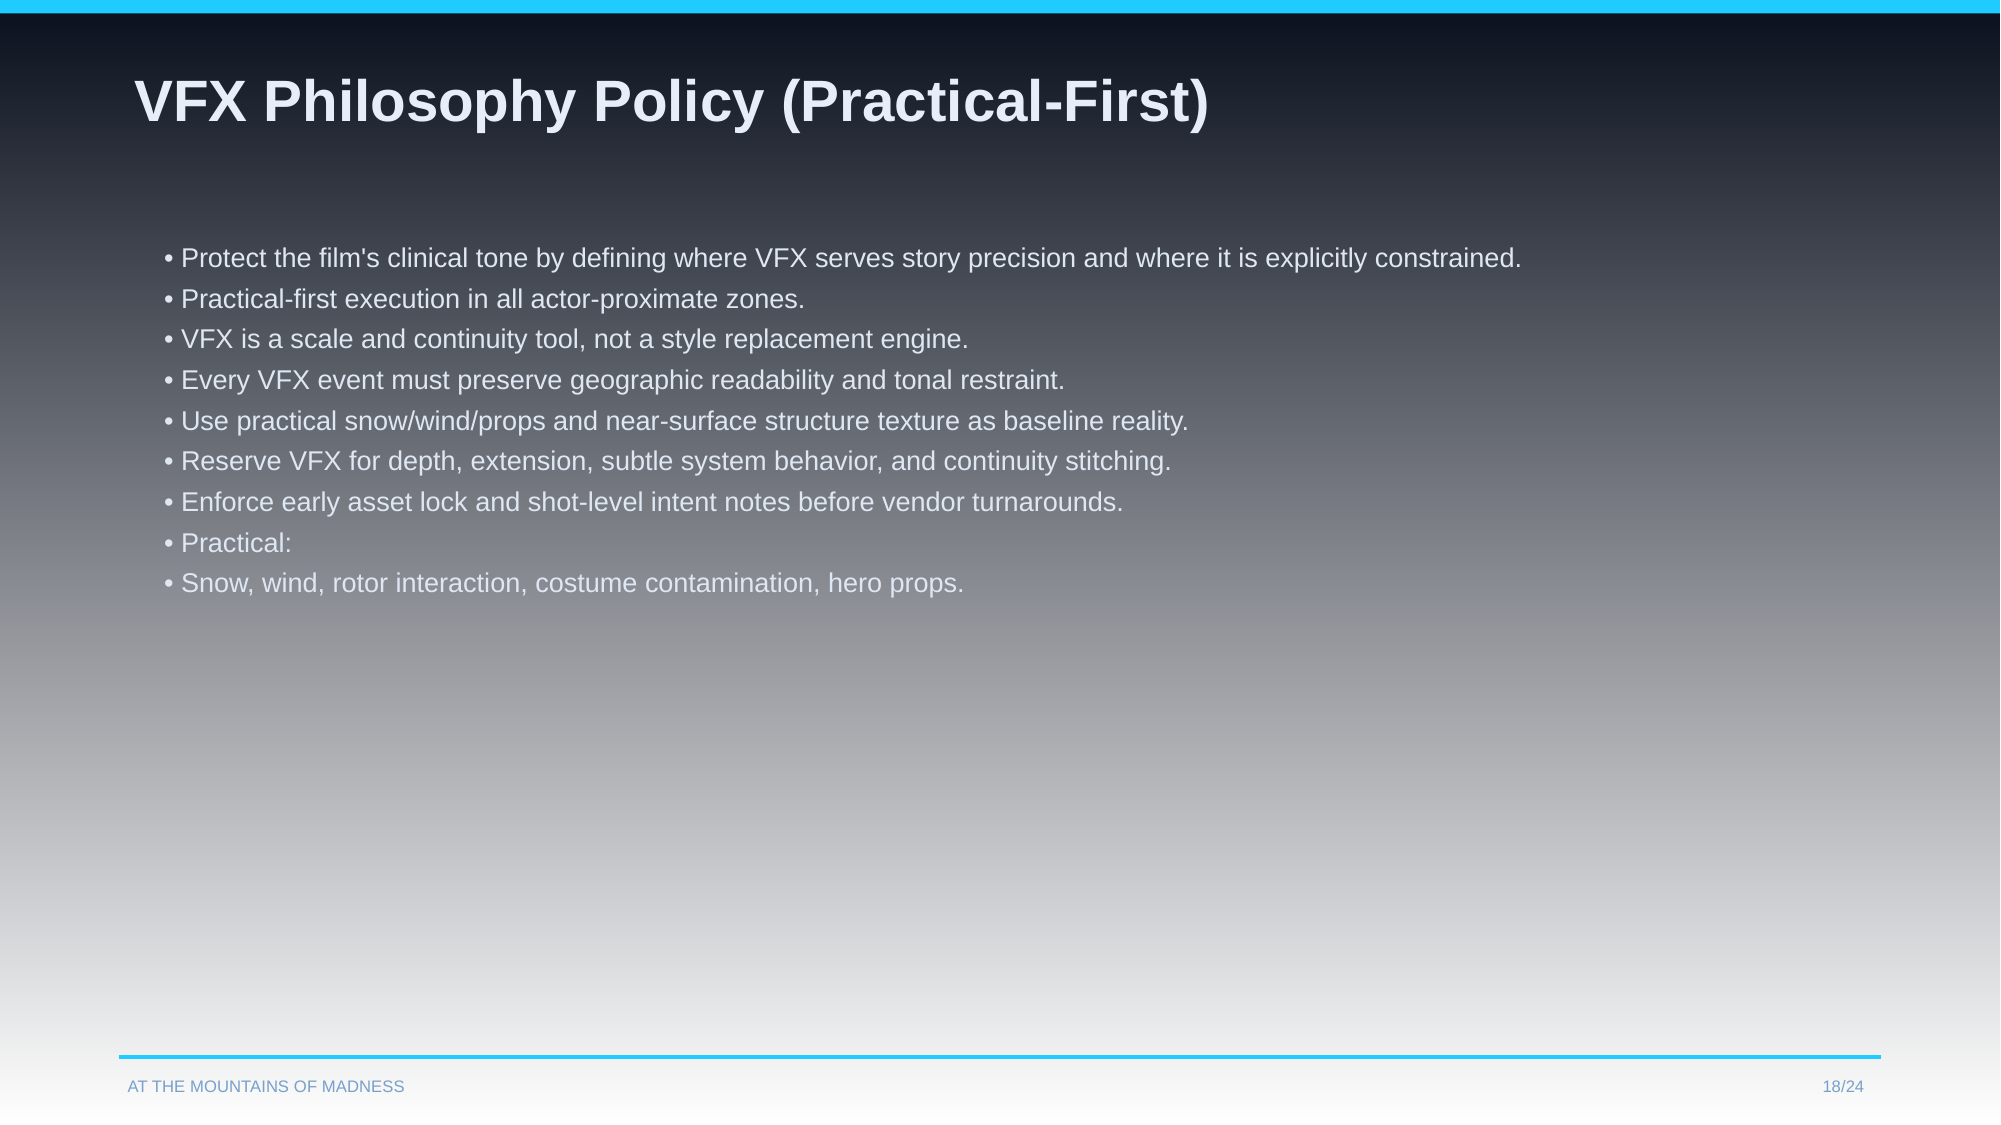

VFX Philosophy Policy (Practical-First)
• Protect the film's clinical tone by defining where VFX serves story precision and where it is explicitly constrained.
• Practical-first execution in all actor-proximate zones.
• VFX is a scale and continuity tool, not a style replacement engine.
• Every VFX event must preserve geographic readability and tonal restraint.
• Use practical snow/wind/props and near-surface structure texture as baseline reality.
• Reserve VFX for depth, extension, subtle system behavior, and continuity stitching.
• Enforce early asset lock and shot-level intent notes before vendor turnarounds.
• Practical:
• Snow, wind, rotor interaction, costume contamination, hero props.

AT THE MOUNTAINS OF MADNESS
18/24